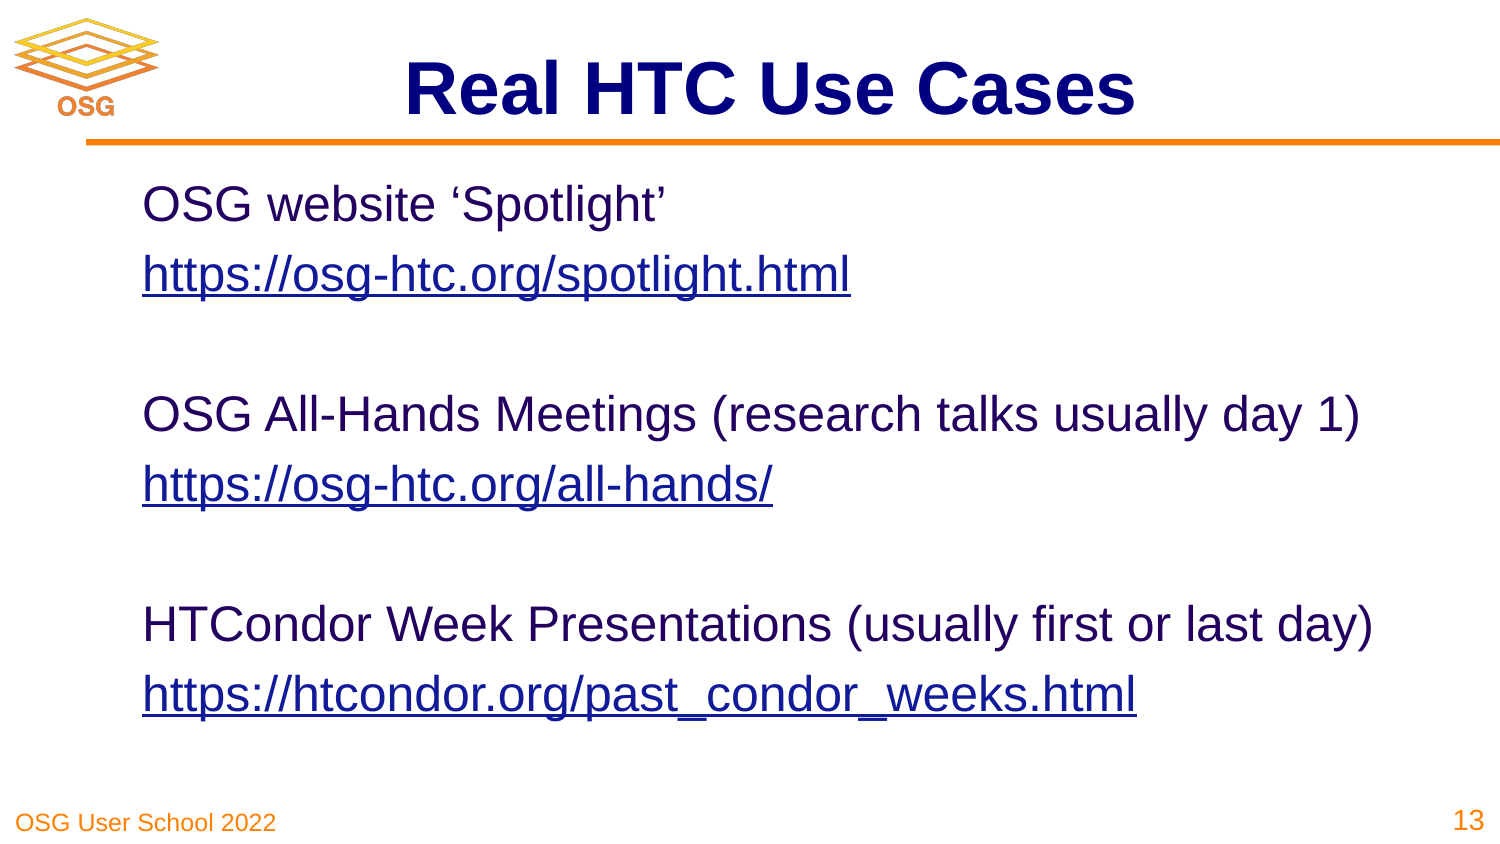

# Real HTC Use Cases
OSG website ‘Spotlight’
https://osg-htc.org/spotlight.html

OSG All-Hands Meetings (research talks usually day 1)
https://osg-htc.org/all-hands/

HTCondor Week Presentations (usually first or last day)
https://htcondor.org/past_condor_weeks.html

13